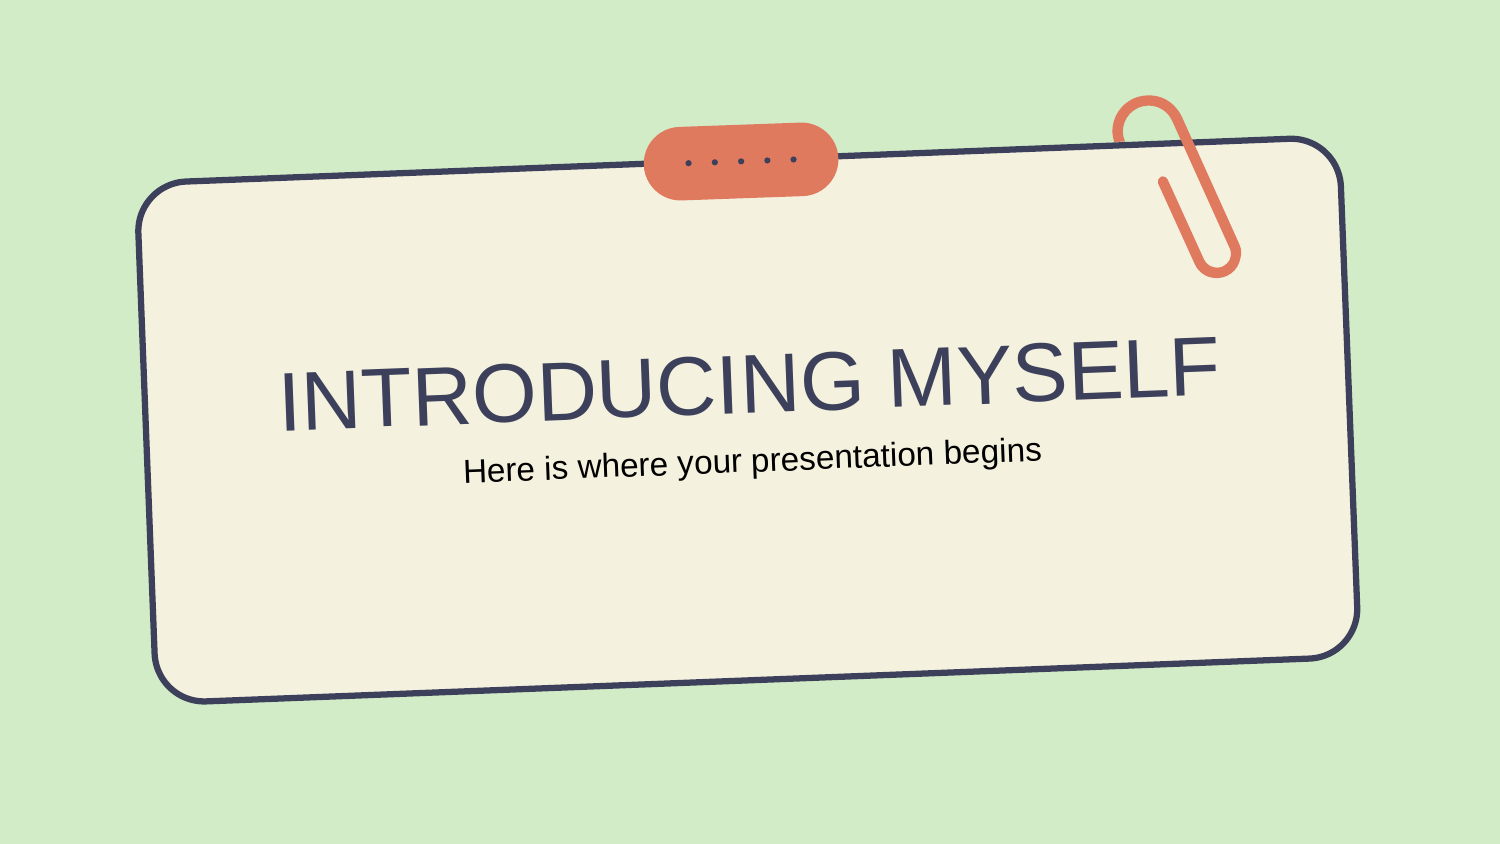

# INTRODUCING MYSELF
Here is where your presentation begins